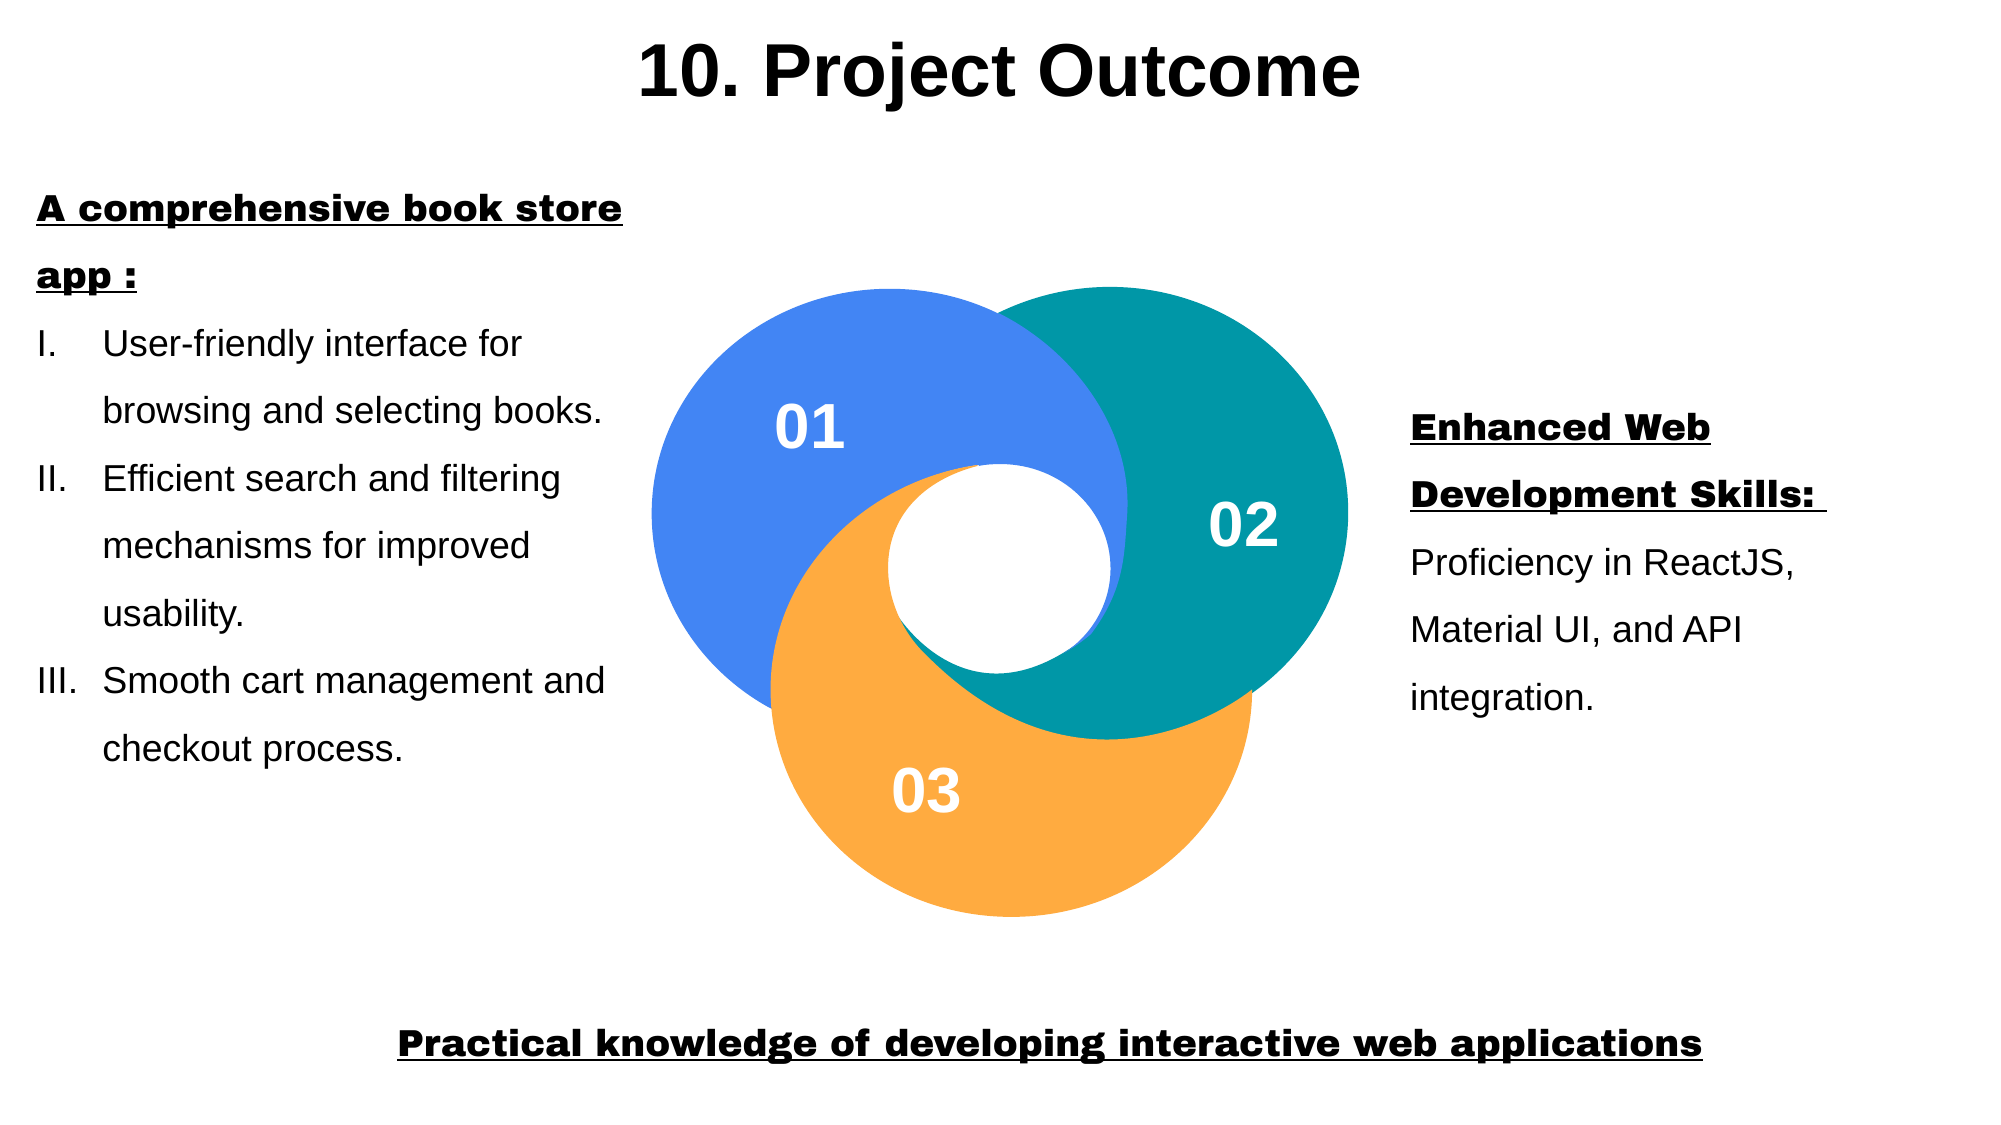

# 10. Project Outcome
A comprehensive book store app :
User-friendly interface for browsing and selecting books.
Efficient search and filtering mechanisms for improved usability.
Smooth cart management and checkout process.
Enhanced Web Development Skills:
Proficiency in ReactJS, Material UI, and API integration.
Practical knowledge of developing interactive web applications